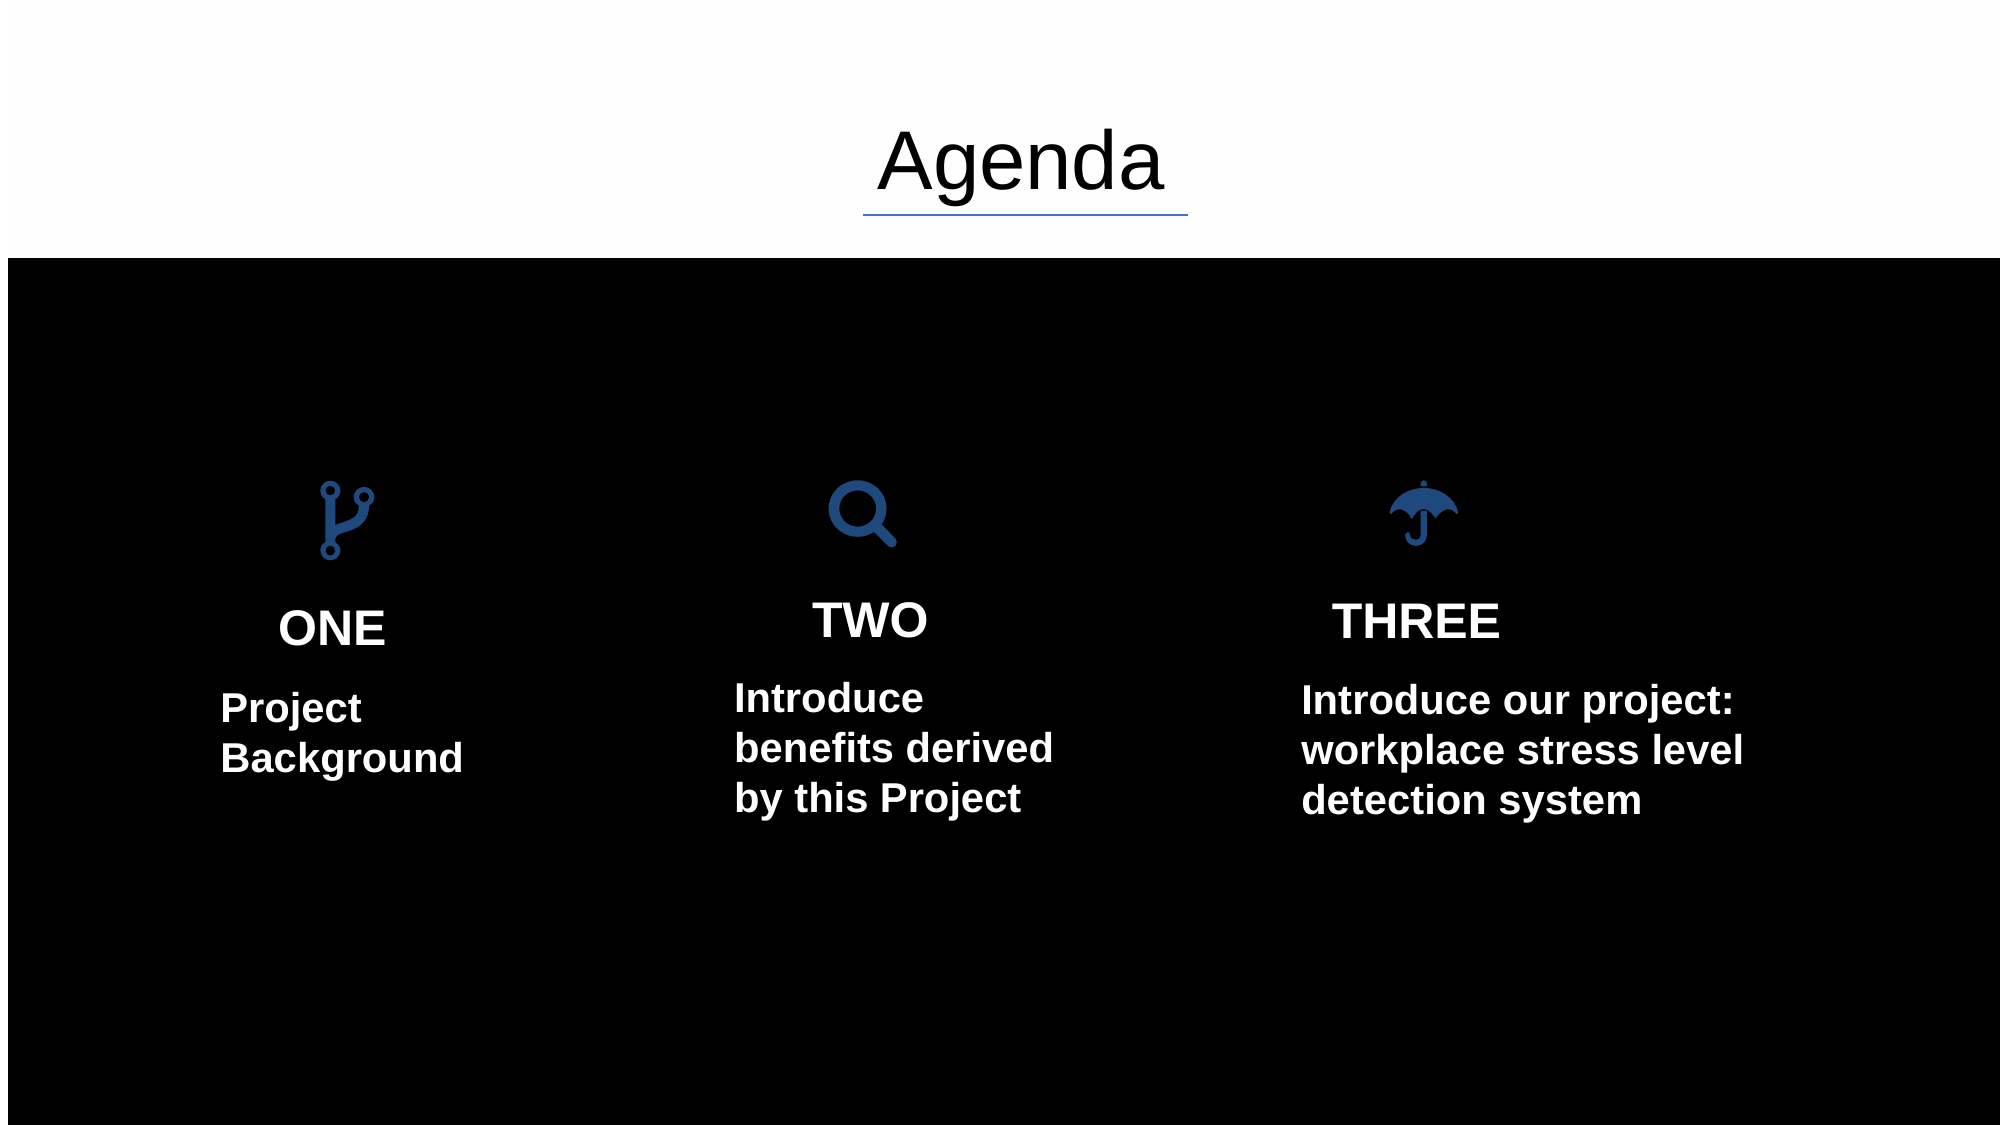

Agenda

TWO
THREE
ONE
Introduce benefits derived by this Project
Introduce our project:
workplace stress level detection system
Project Background